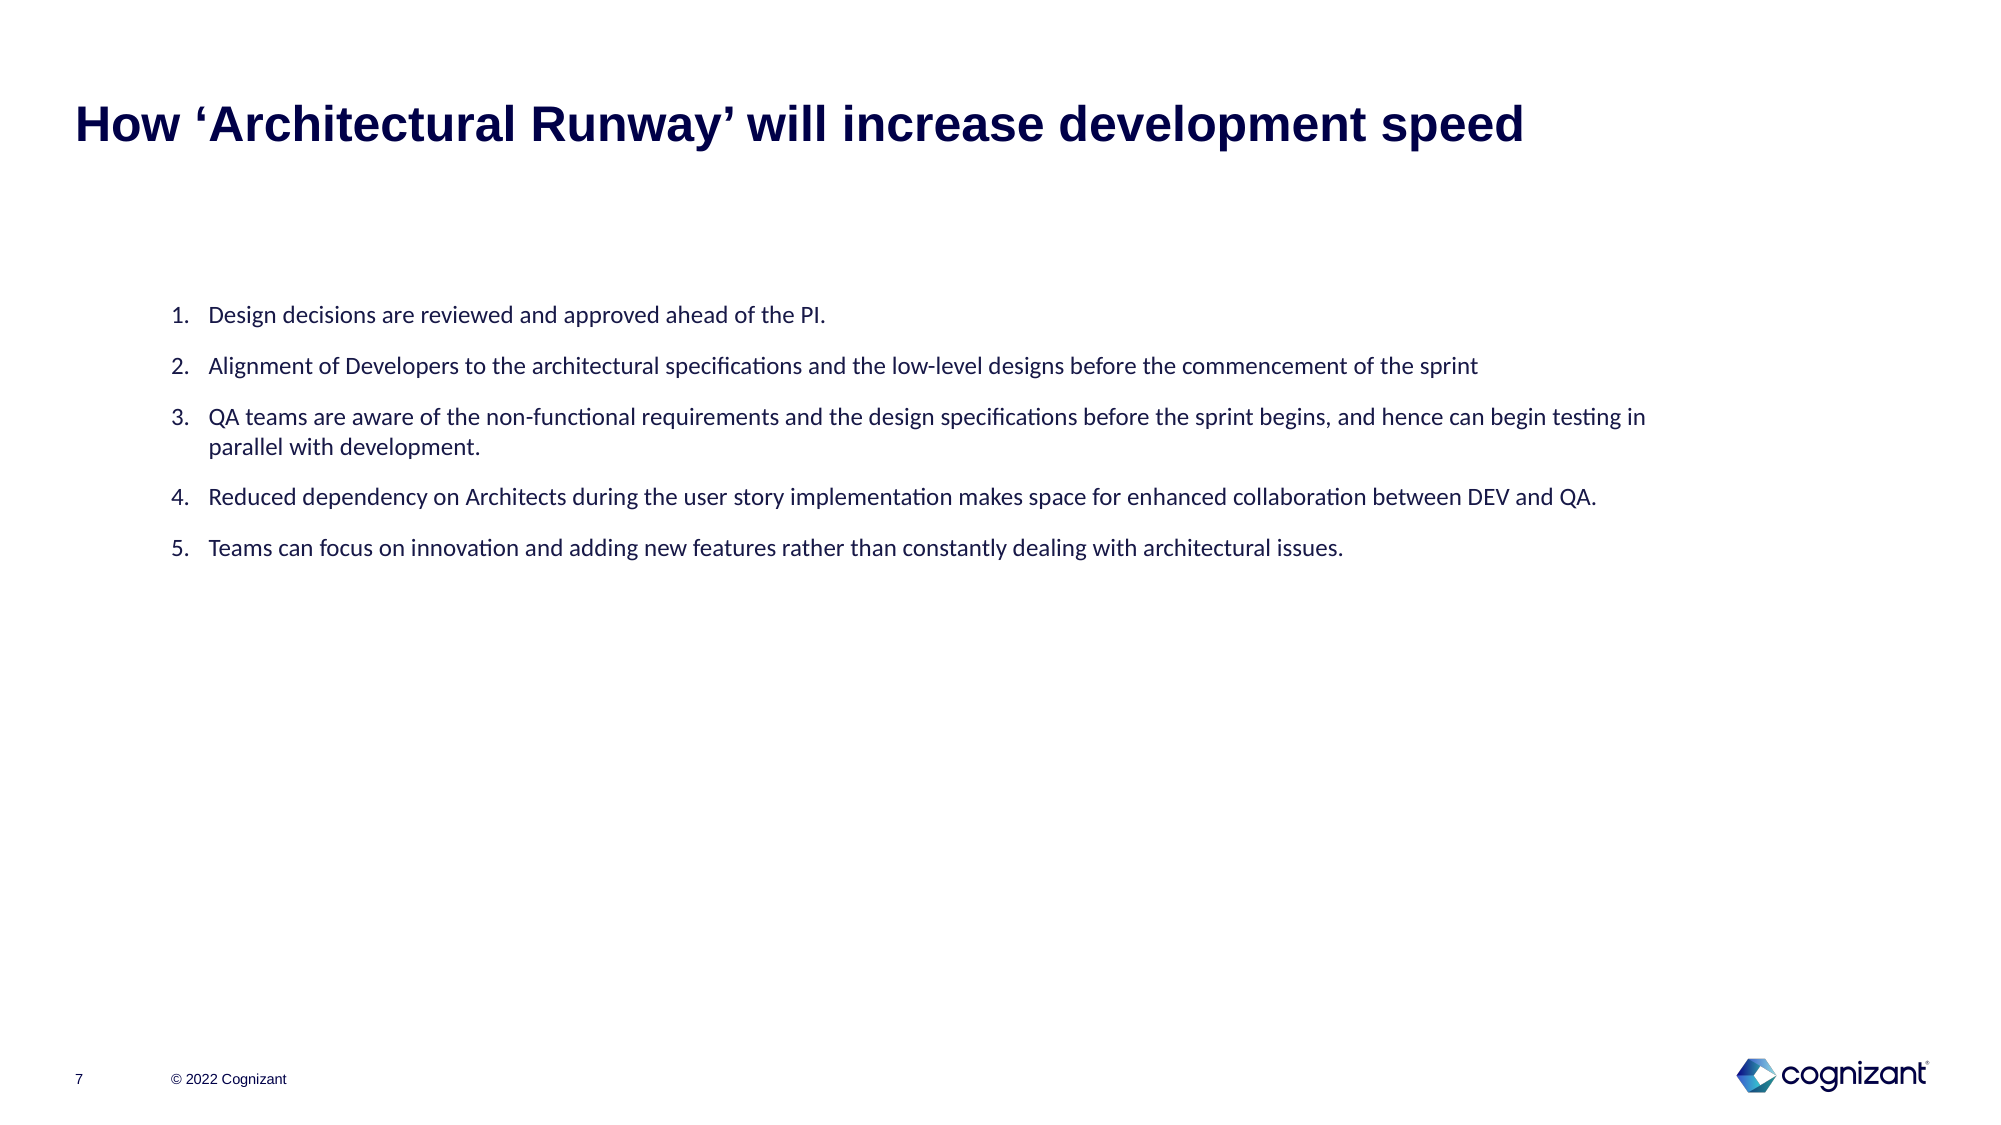

# How ‘Architectural Runway’ will increase development speed
Design decisions are reviewed and approved ahead of the PI.
Alignment of Developers to the architectural specifications and the low-level designs before the commencement of the sprint
QA teams are aware of the non-functional requirements and the design specifications before the sprint begins, and hence can begin testing in parallel with development.
Reduced dependency on Architects during the user story implementation makes space for enhanced collaboration between DEV and QA.
Teams can focus on innovation and adding new features rather than constantly dealing with architectural issues.
© 2022 Cognizant
7